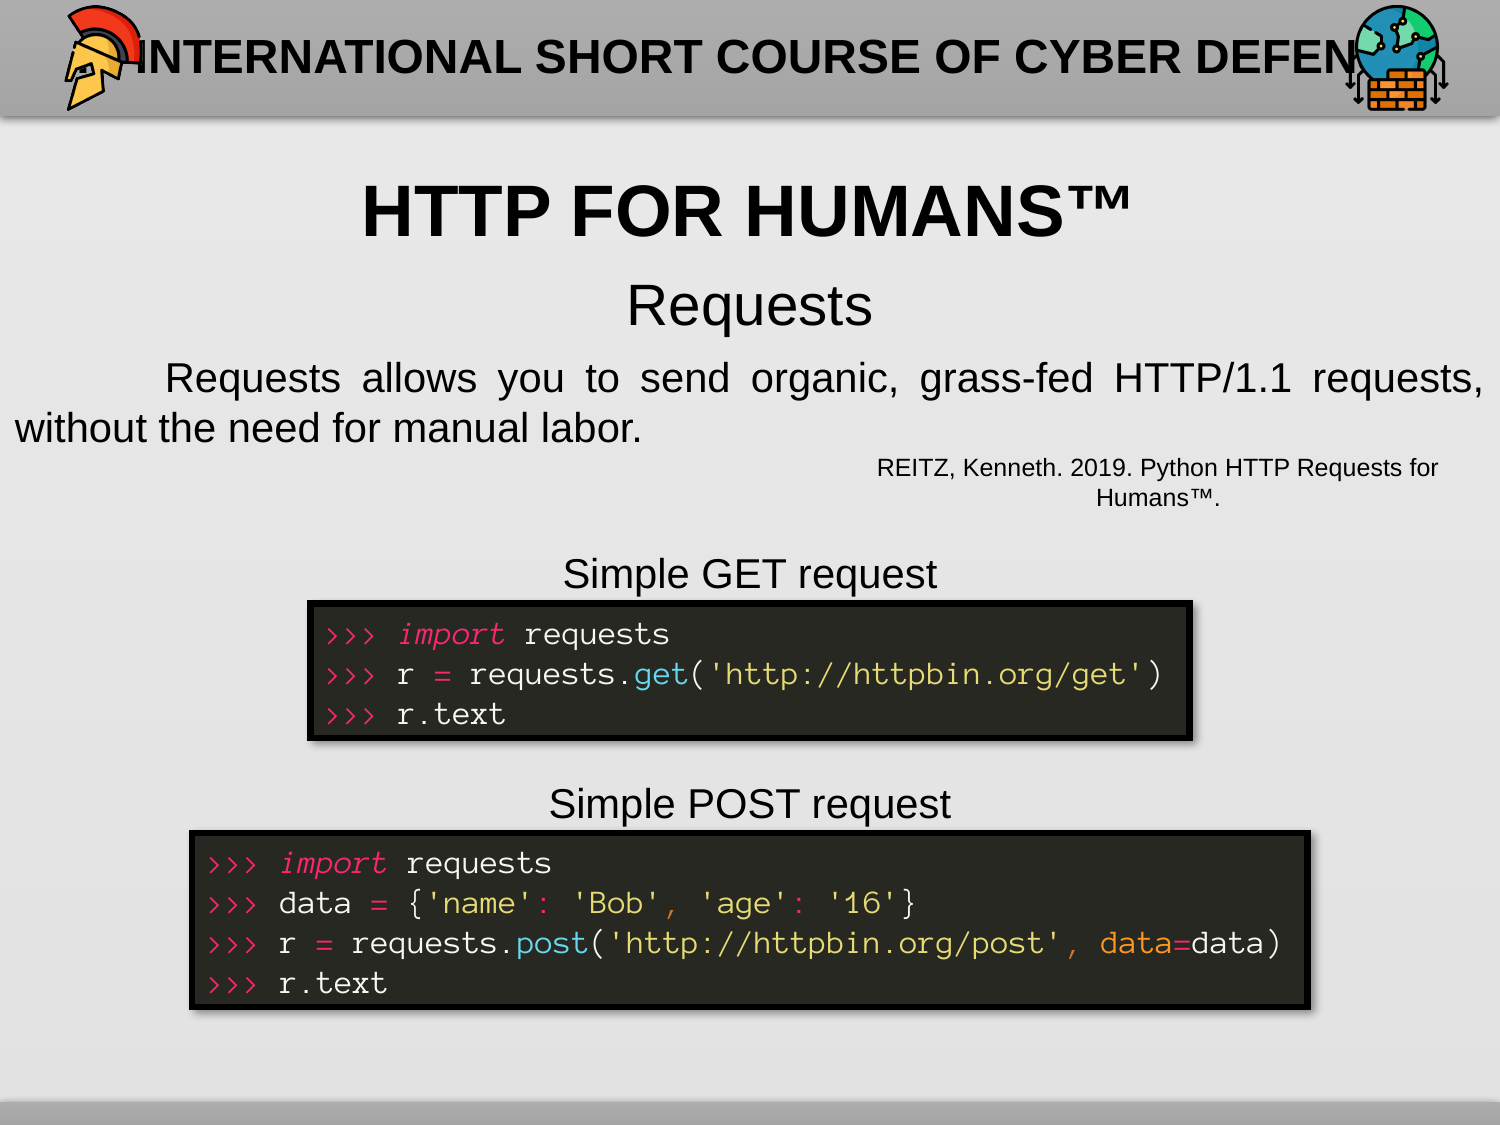

HTTP for Humans™
Requests
	Requests allows you to send organic, grass-fed HTTP/1.1 requests, without the need for manual labor.
REITZ, Kenneth. 2019. Python HTTP Requests for Humans™.
Simple GET request
>>> import requests
>>> r = requests.get('http://httpbin.org/get')
>>> r.text
Simple POST request
>>> import requests
>>> data = {'name': 'Bob', 'age': '16'}
>>> r = requests.post('http://httpbin.org/post', data=data)
>>> r.text